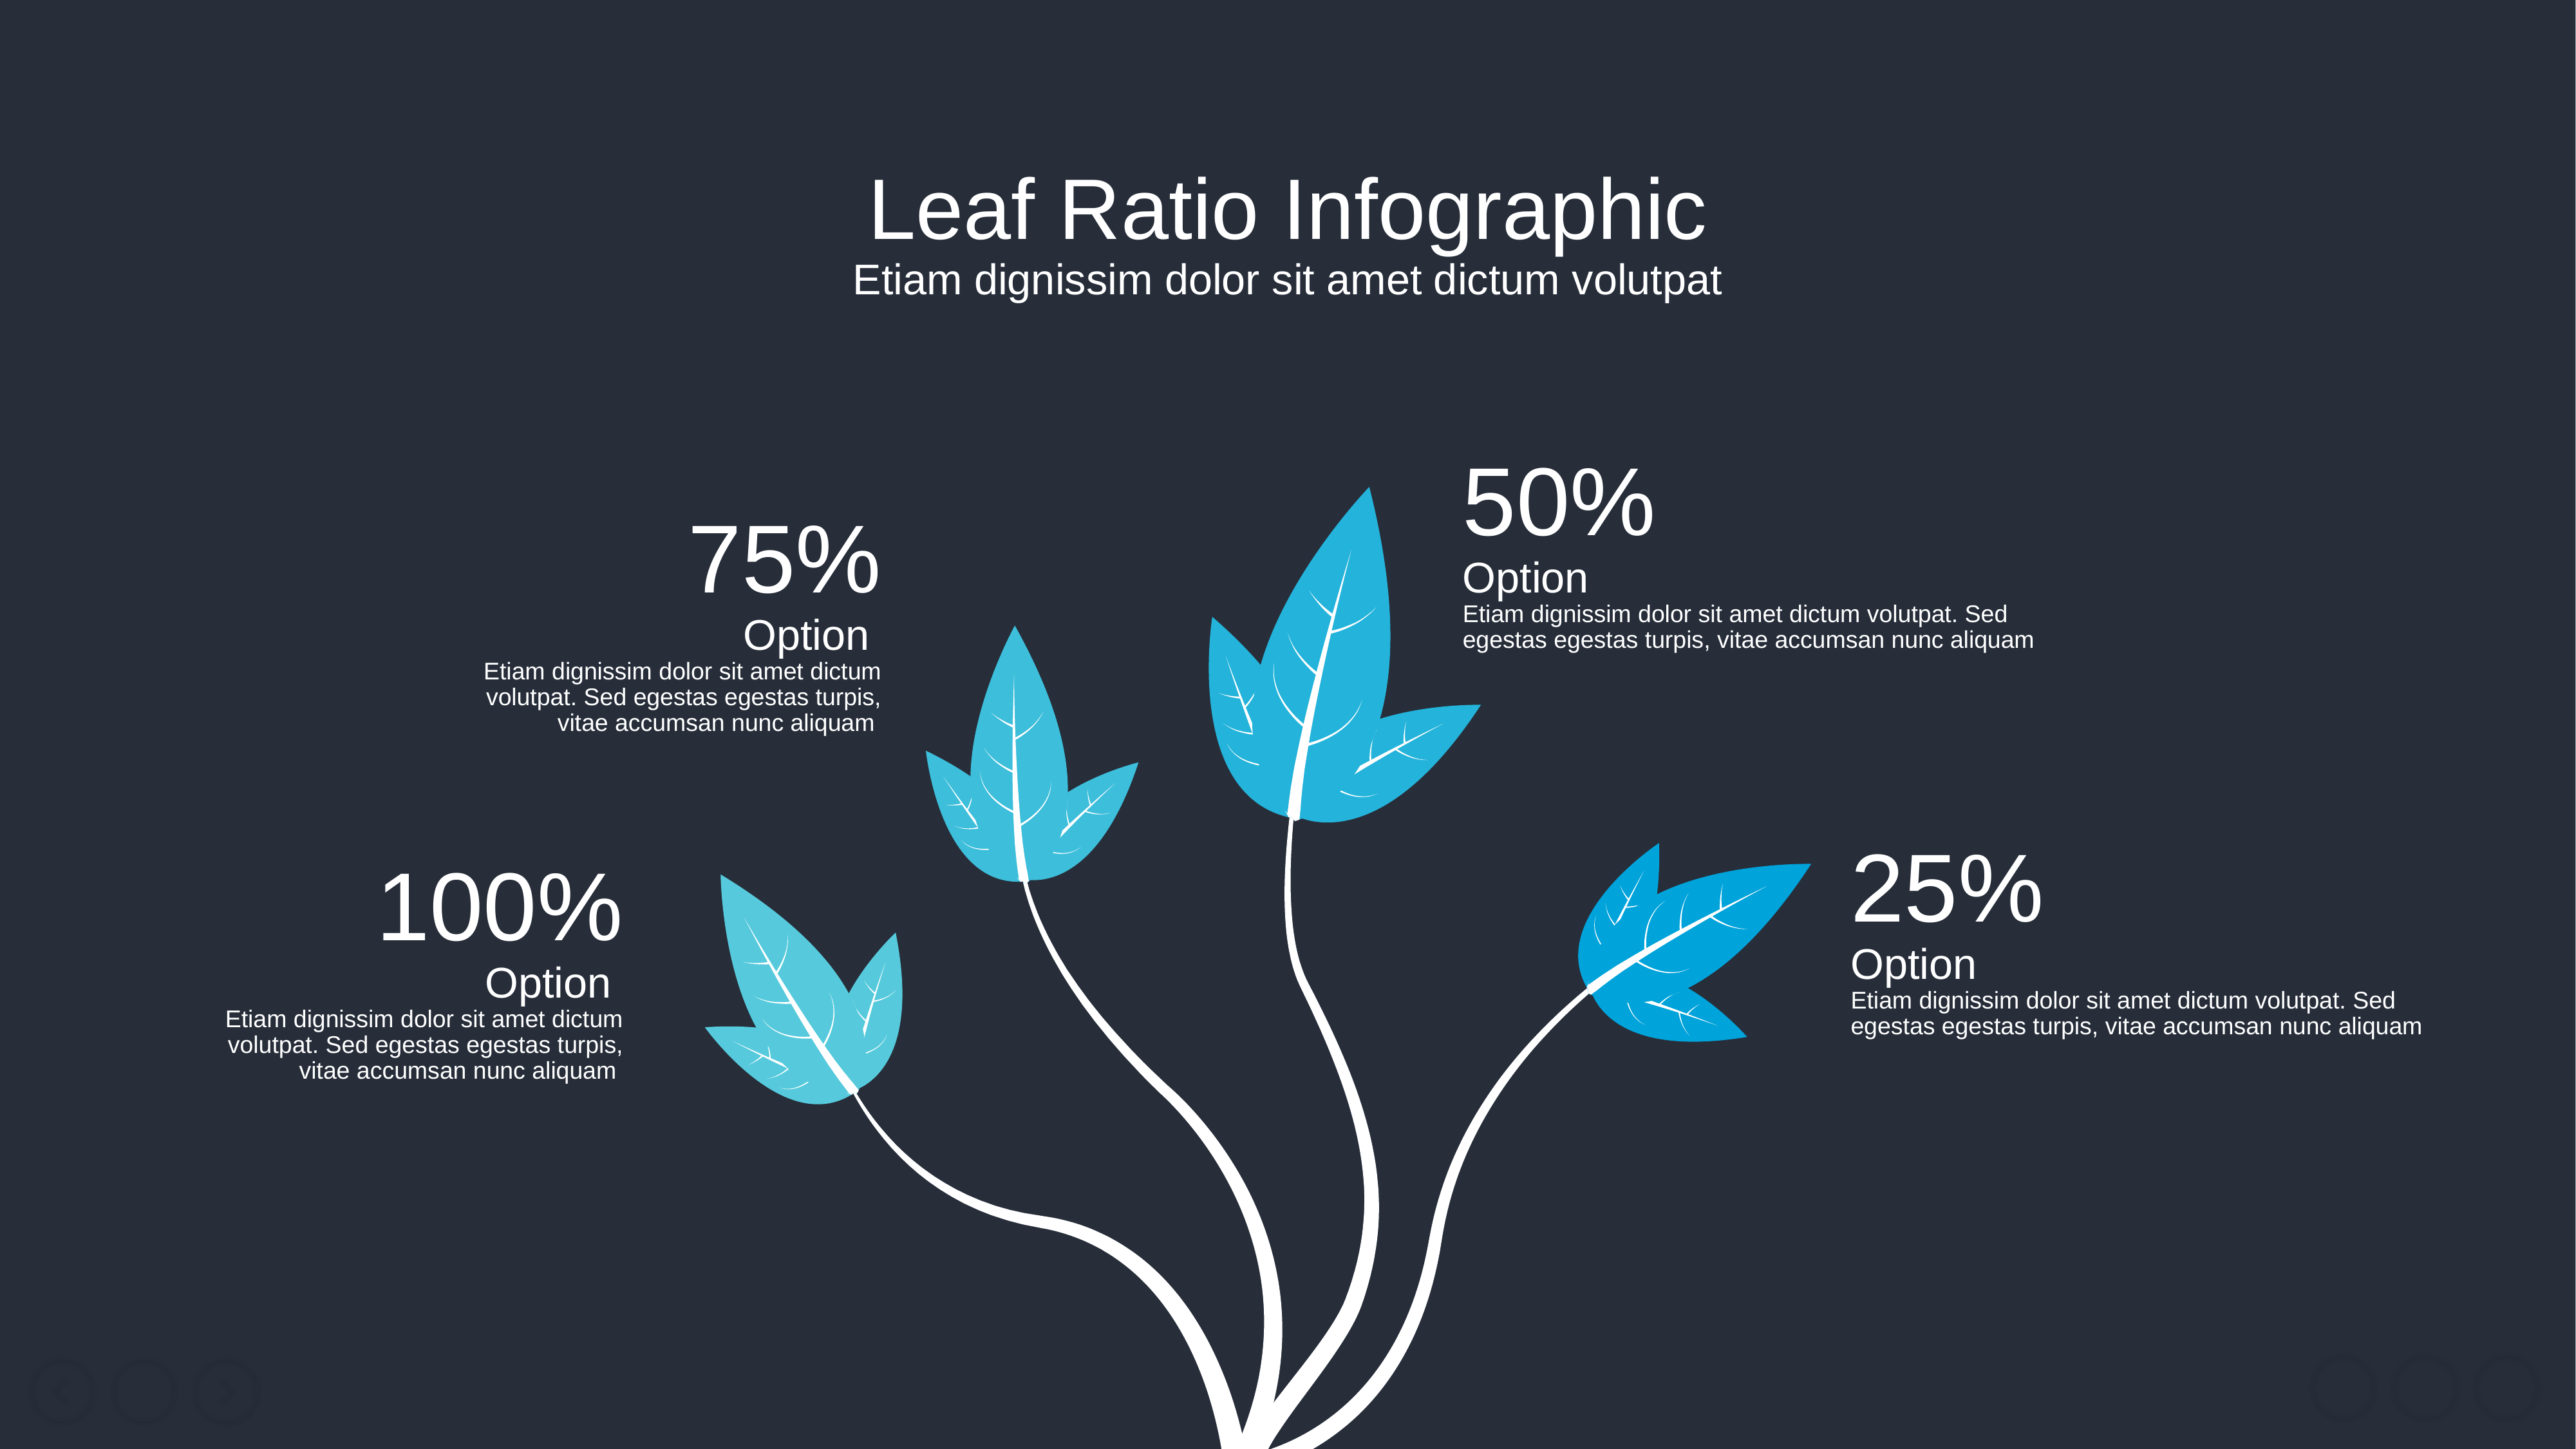

Leaf Ratio Infographic
Etiam dignissim dolor sit amet dictum volutpat
50%
Option
Etiam dignissim dolor sit amet dictum volutpat. Sed egestas egestas turpis, vitae accumsan nunc aliquam

75%
Option
Etiam dignissim dolor sit amet dictum volutpat. Sed egestas egestas turpis, vitae accumsan nunc aliquam

25%
Option
Etiam dignissim dolor sit amet dictum volutpat. Sed egestas egestas turpis, vitae accumsan nunc aliquam

100%
Option
Etiam dignissim dolor sit amet dictum volutpat. Sed egestas egestas turpis, vitae accumsan nunc aliquam